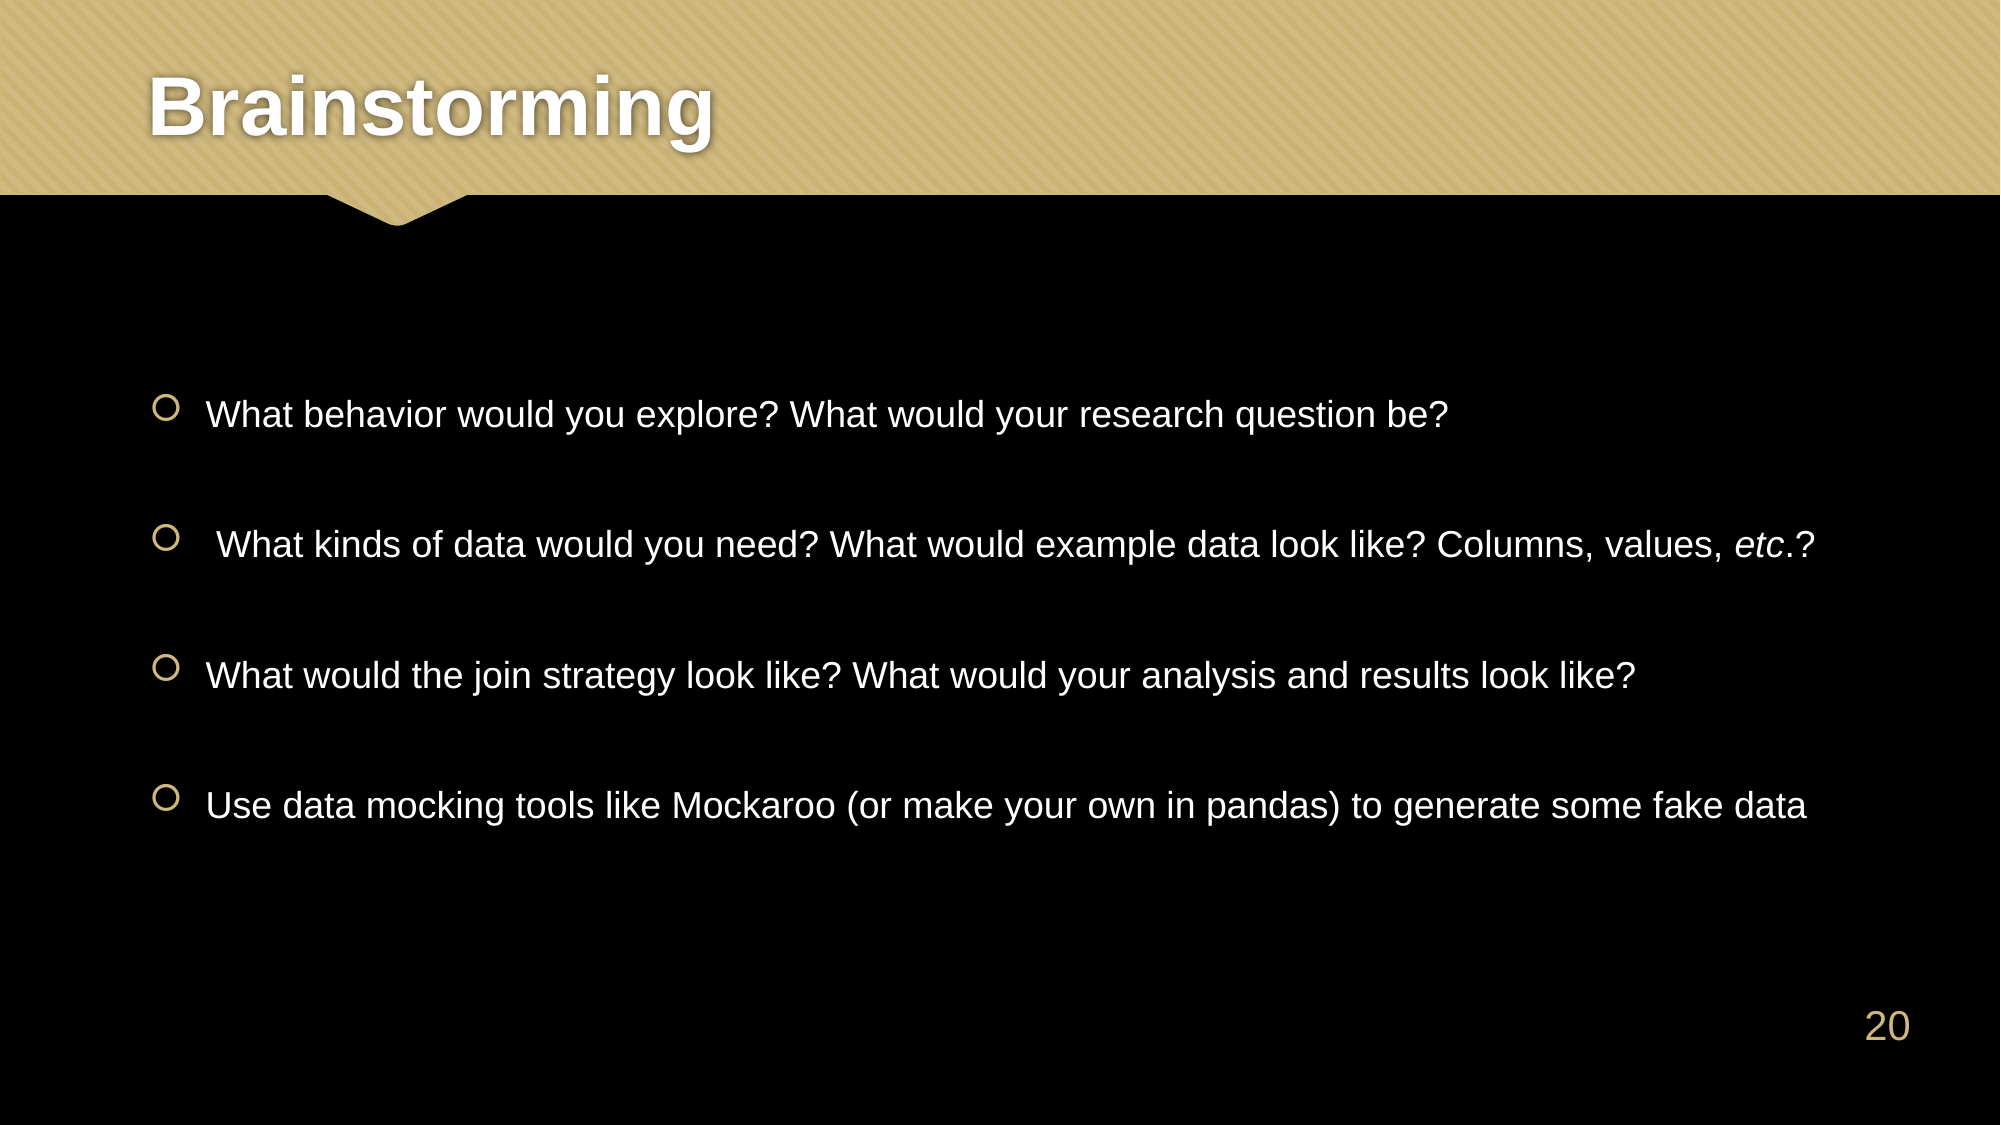

# Brainstorming
What behavior would you explore? What would your research question be?

 What kinds of data would you need? What would example data look like? Columns, values, etc.?

What would the join strategy look like? What would your analysis and results look like?

Use data mocking tools like Mockaroo (or make your own in pandas) to generate some fake data
20